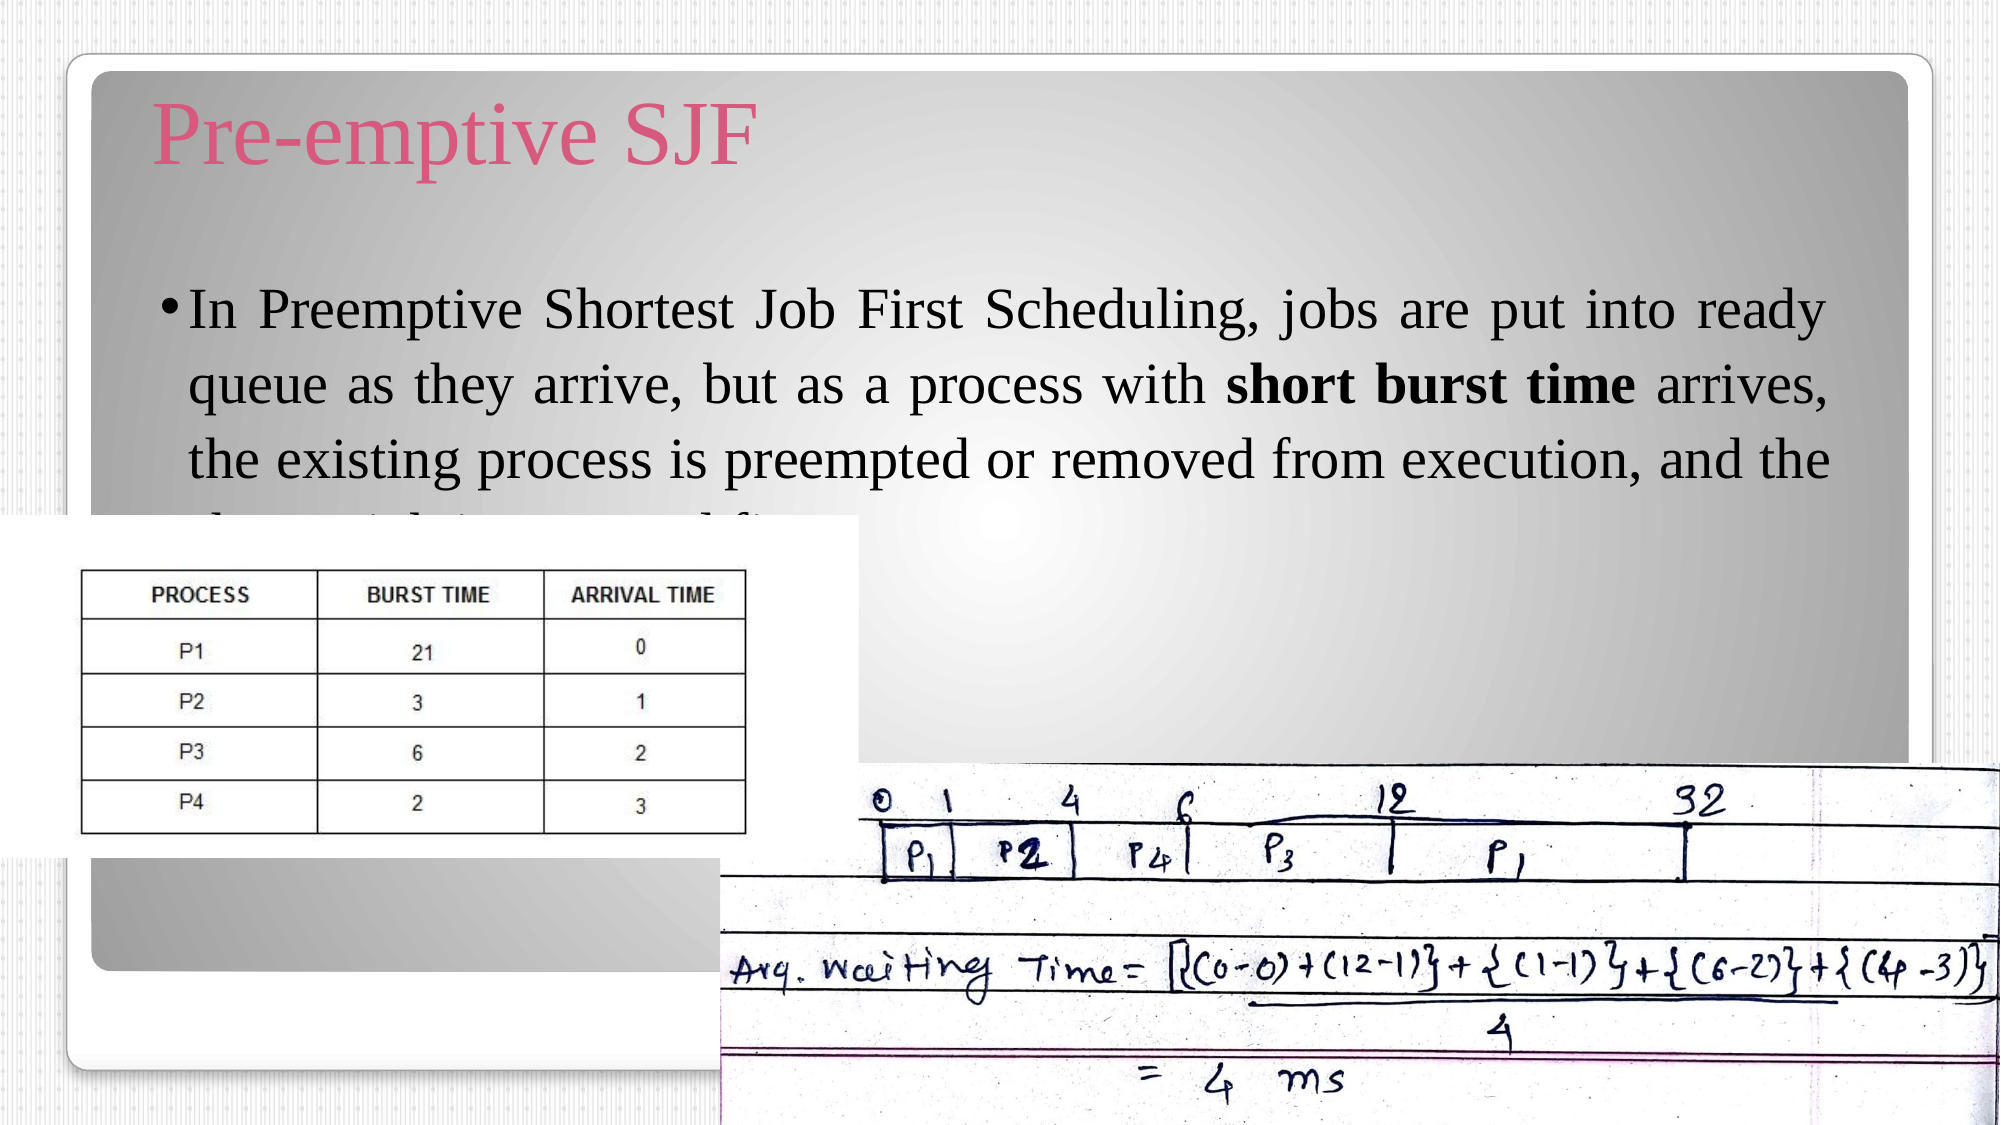

# Pre-emptive SJF
In Preemptive Shortest Job First Scheduling, jobs are put into ready  queue as they arrive, but as a process with short burst time arrives,  the existing process is preempted or removed from execution, and the  shorter job is executed first.

•